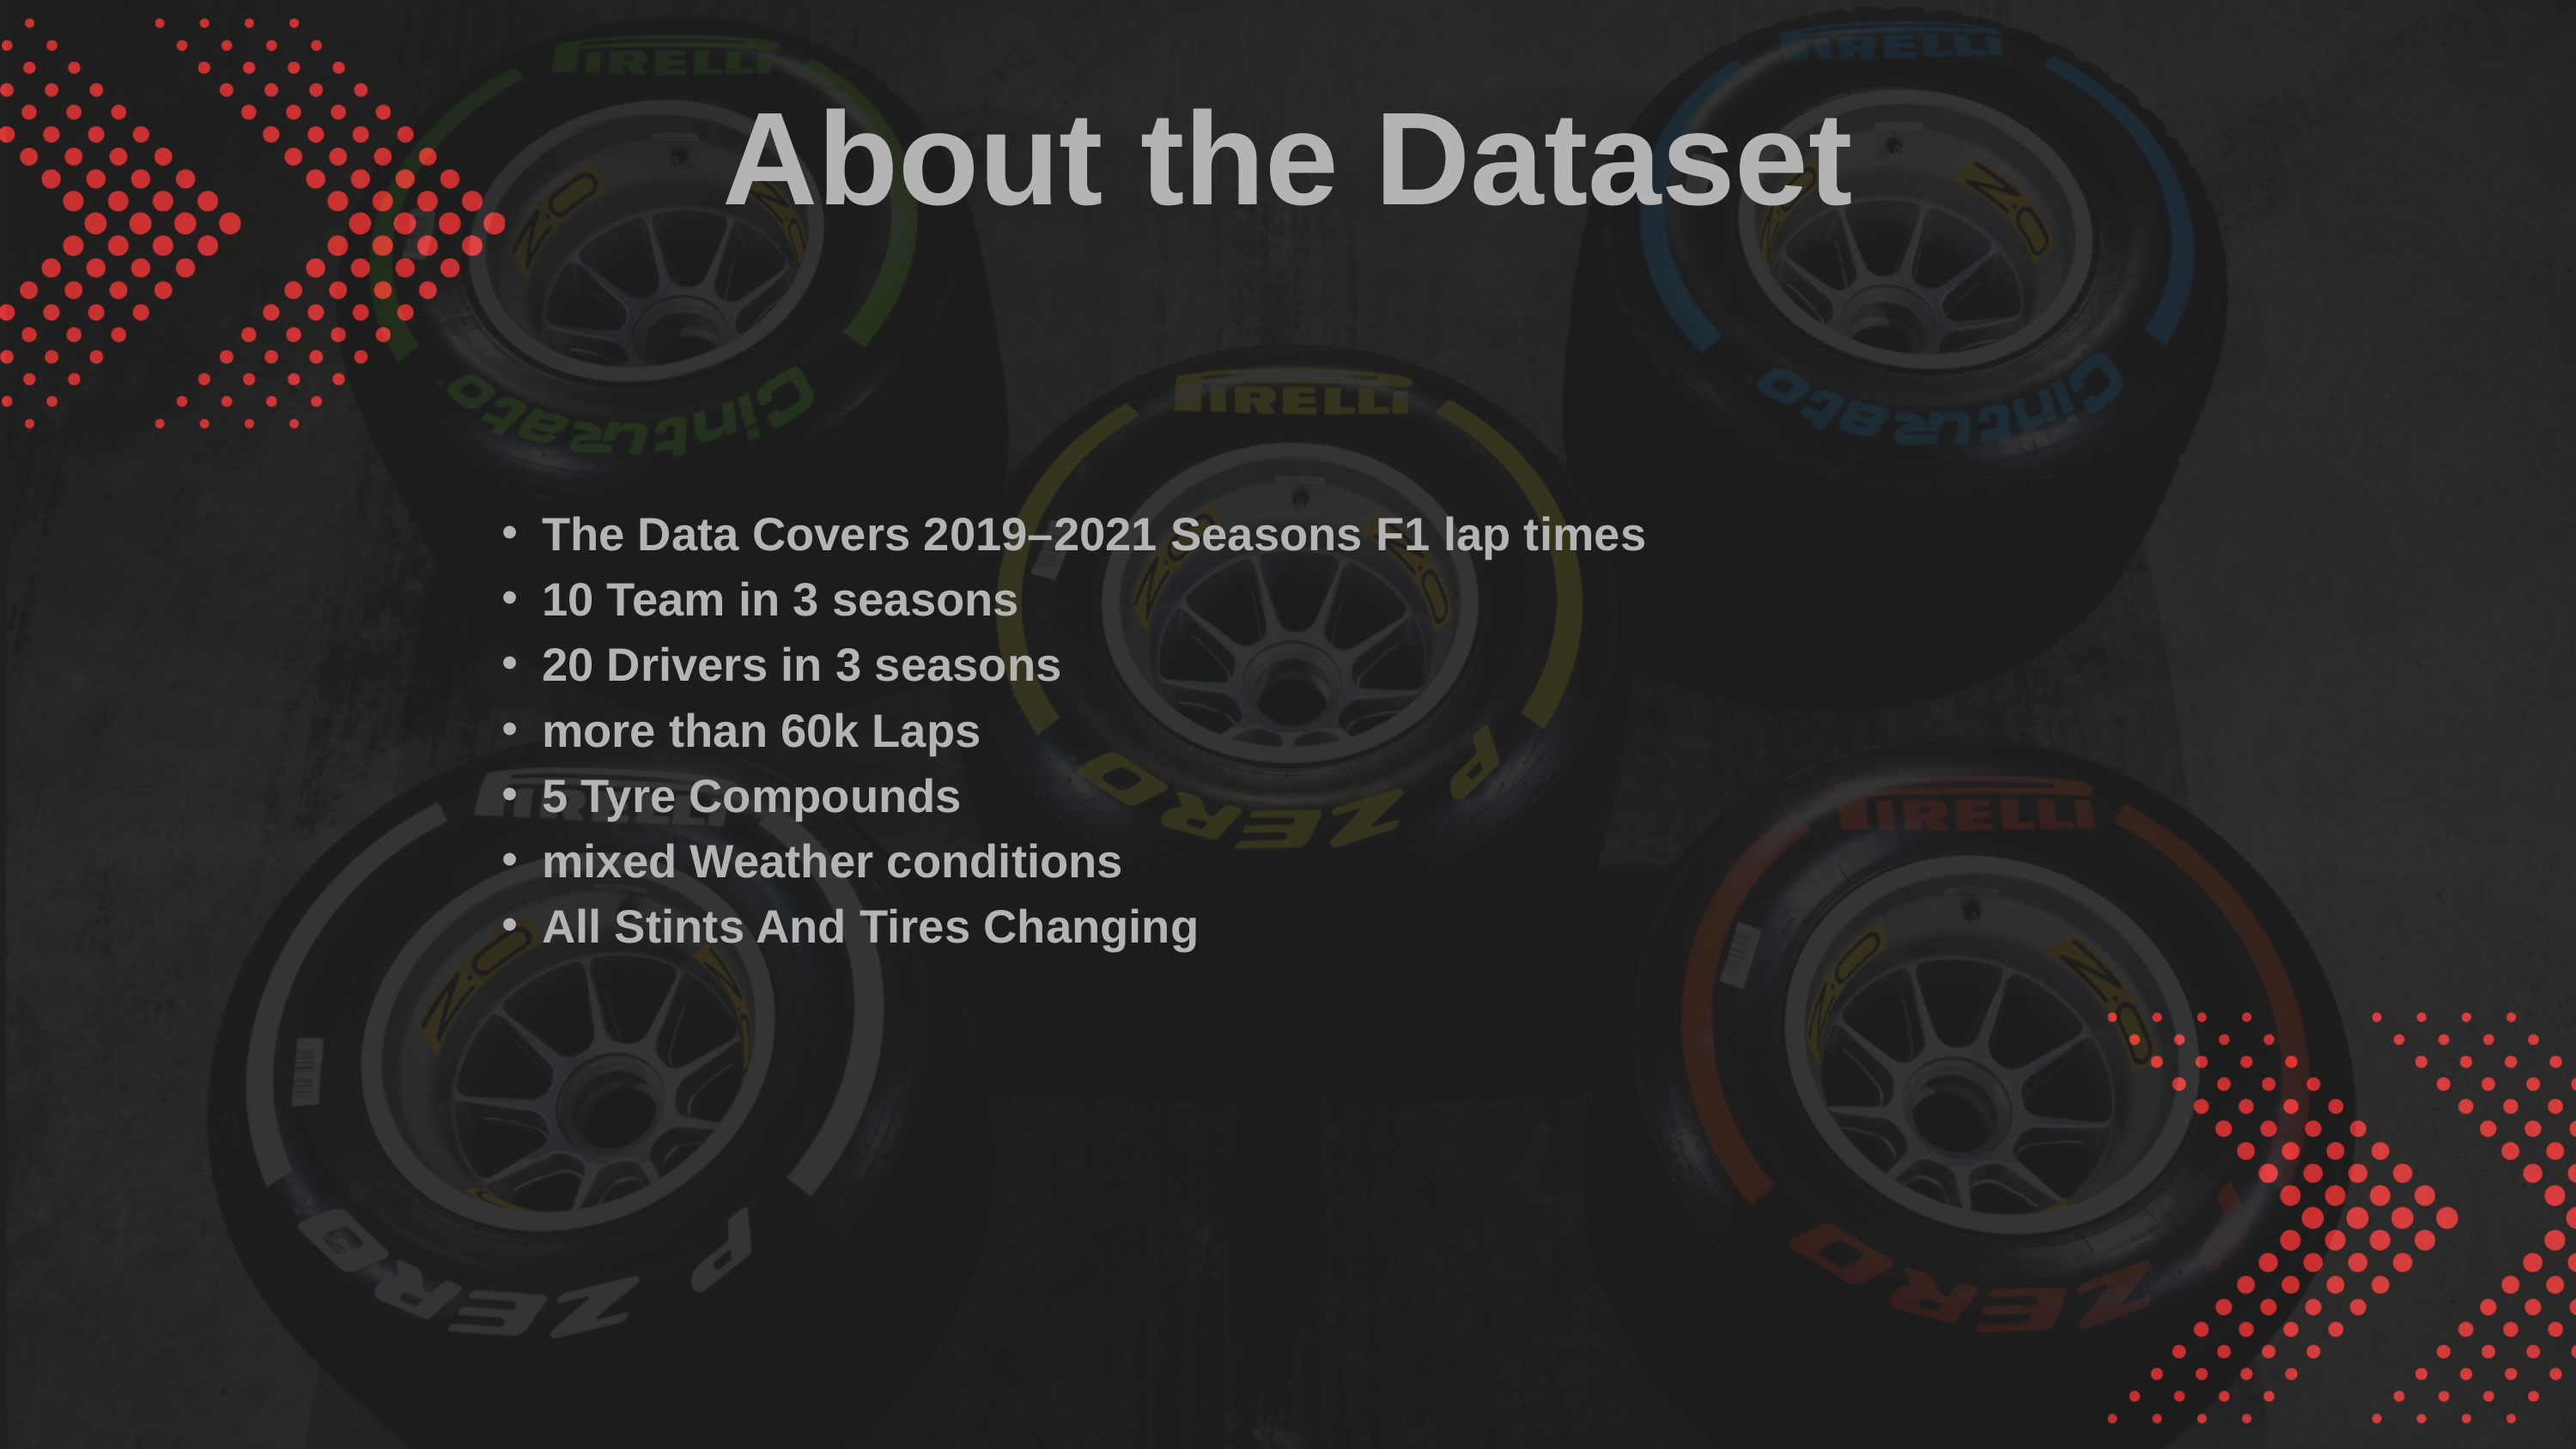

About the Dataset
The Data Covers 2019–2021 Seasons F1 lap times
10 Team in 3 seasons
20 Drivers in 3 seasons
more than 60k Laps
5 Tyre Compounds
mixed Weather conditions
All Stints And Tires Changing